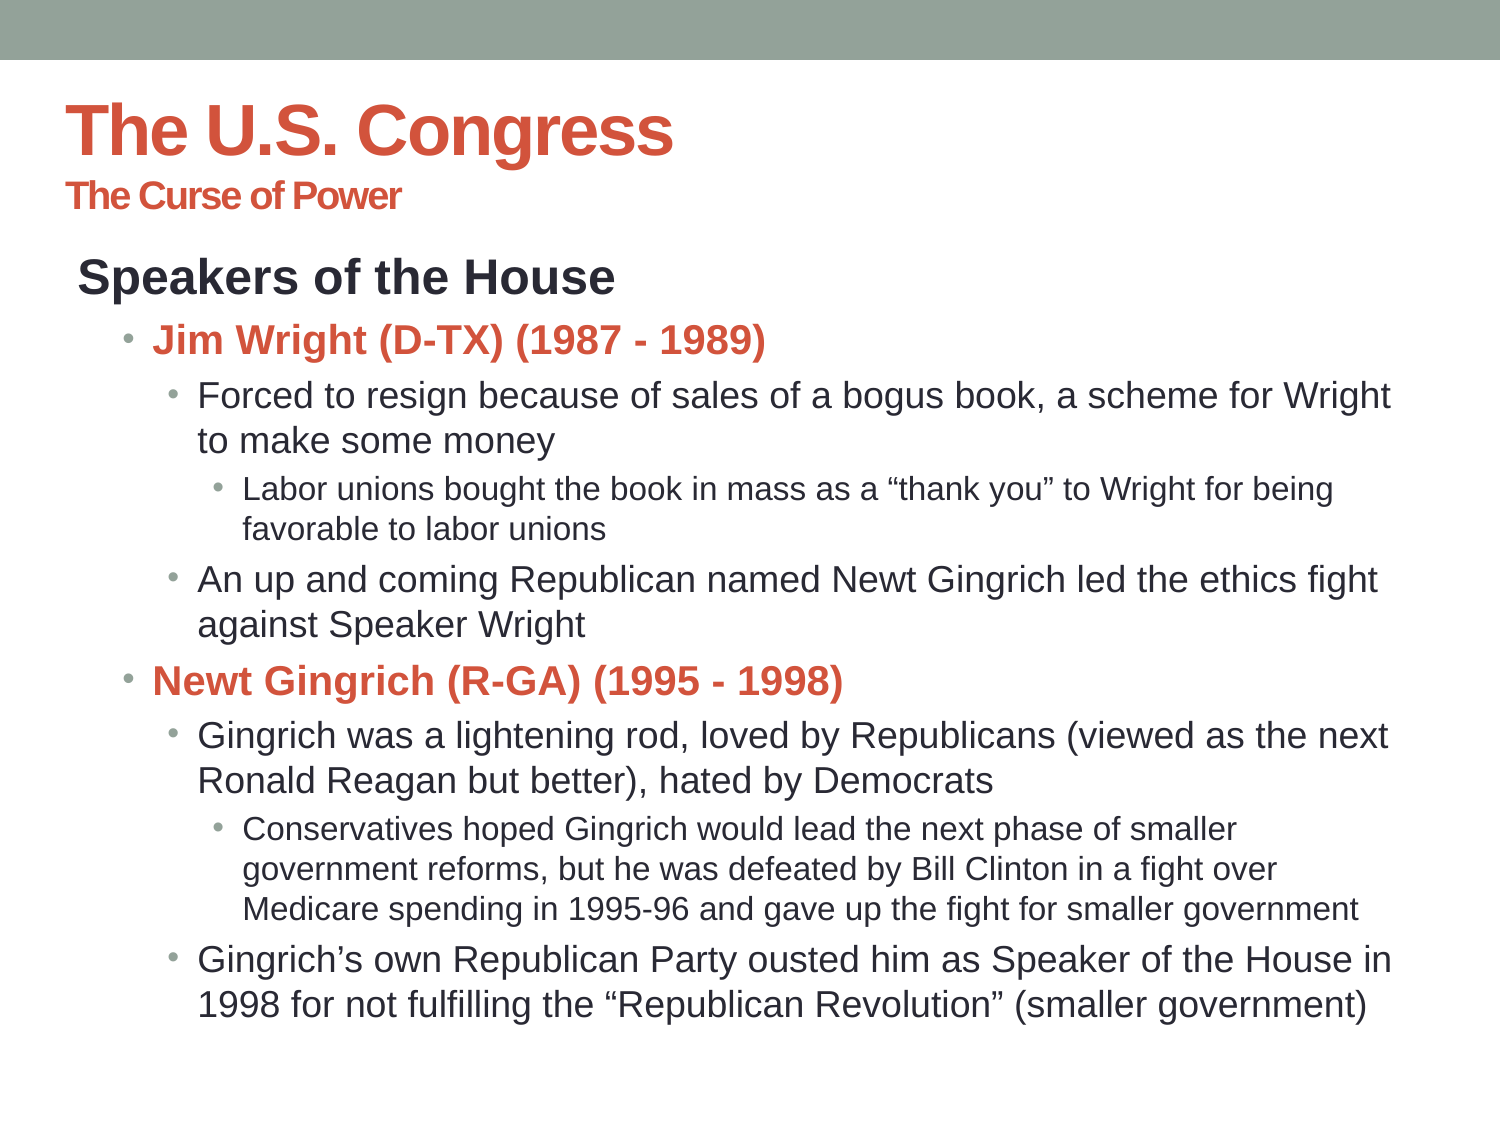

# The U.S. Congress The Curse of Power
Speakers of the House
Jim Wright (D-TX) (1987 - 1989)
Forced to resign because of sales of a bogus book, a scheme for Wright to make some money
Labor unions bought the book in mass as a “thank you” to Wright for being favorable to labor unions
An up and coming Republican named Newt Gingrich led the ethics fight against Speaker Wright
Newt Gingrich (R-GA) (1995 - 1998)
Gingrich was a lightening rod, loved by Republicans (viewed as the next Ronald Reagan but better), hated by Democrats
Conservatives hoped Gingrich would lead the next phase of smaller government reforms, but he was defeated by Bill Clinton in a fight over Medicare spending in 1995-96 and gave up the fight for smaller government
Gingrich’s own Republican Party ousted him as Speaker of the House in 1998 for not fulfilling the “Republican Revolution” (smaller government)